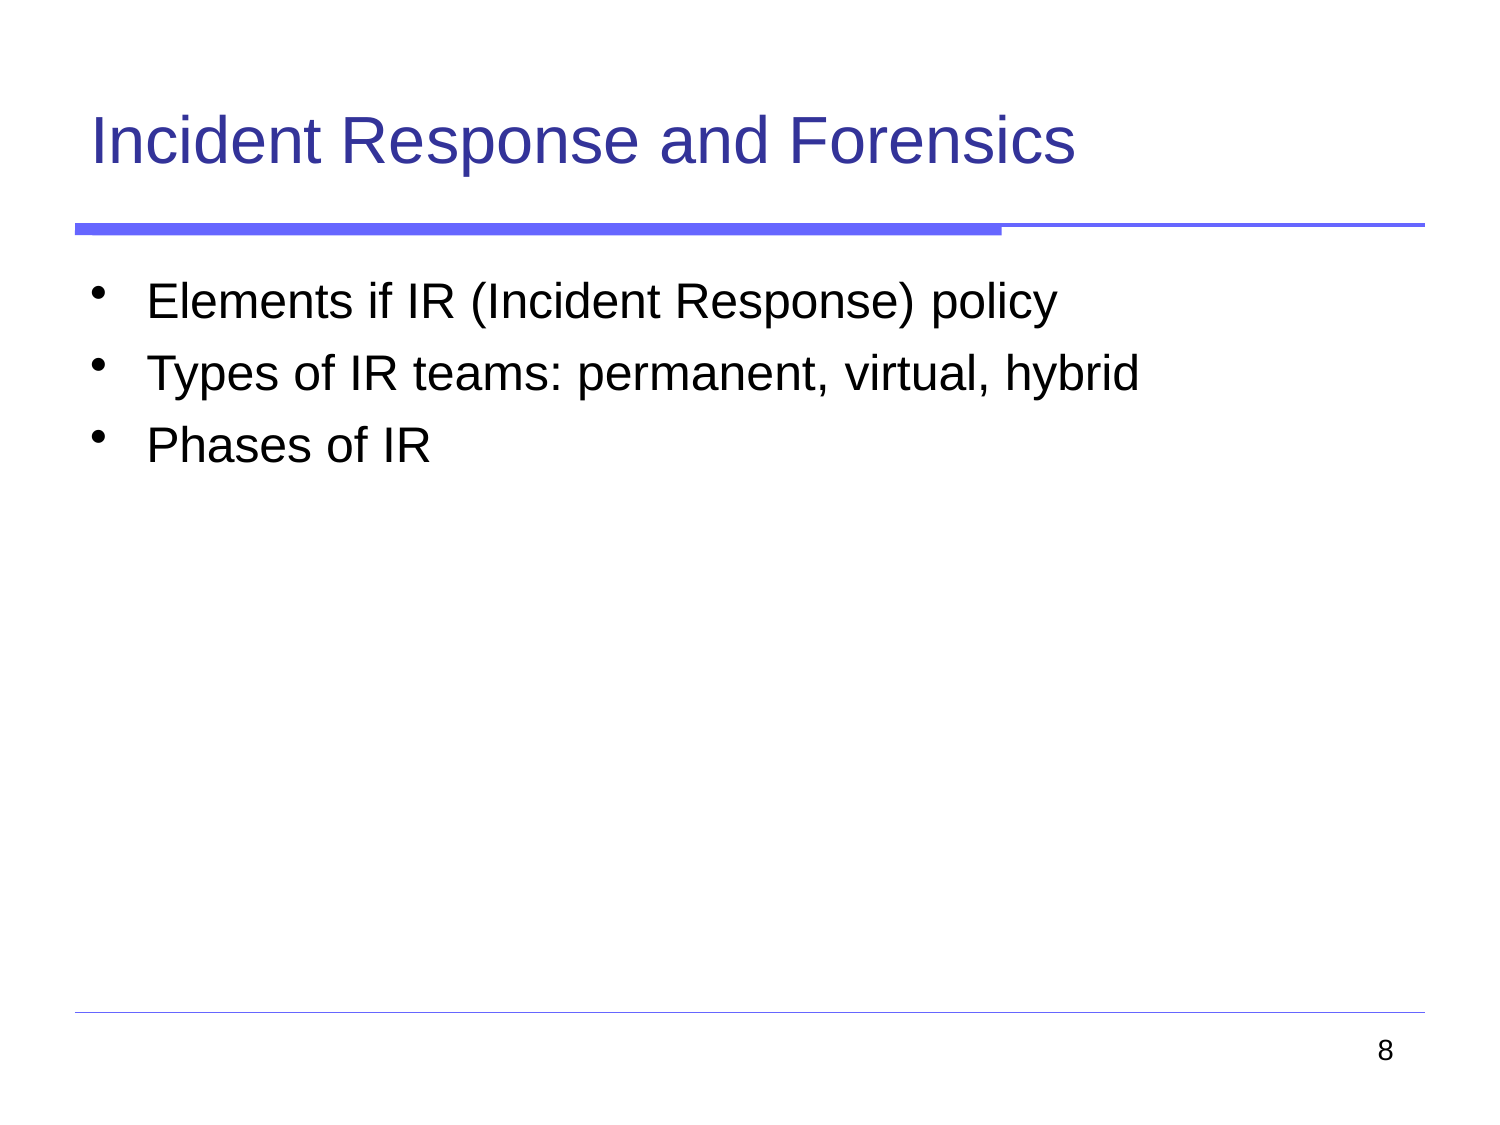

# Incident Response and Forensics
Elements if IR (Incident Response) policy
Types of IR teams: permanent, virtual, hybrid
Phases of IR

8